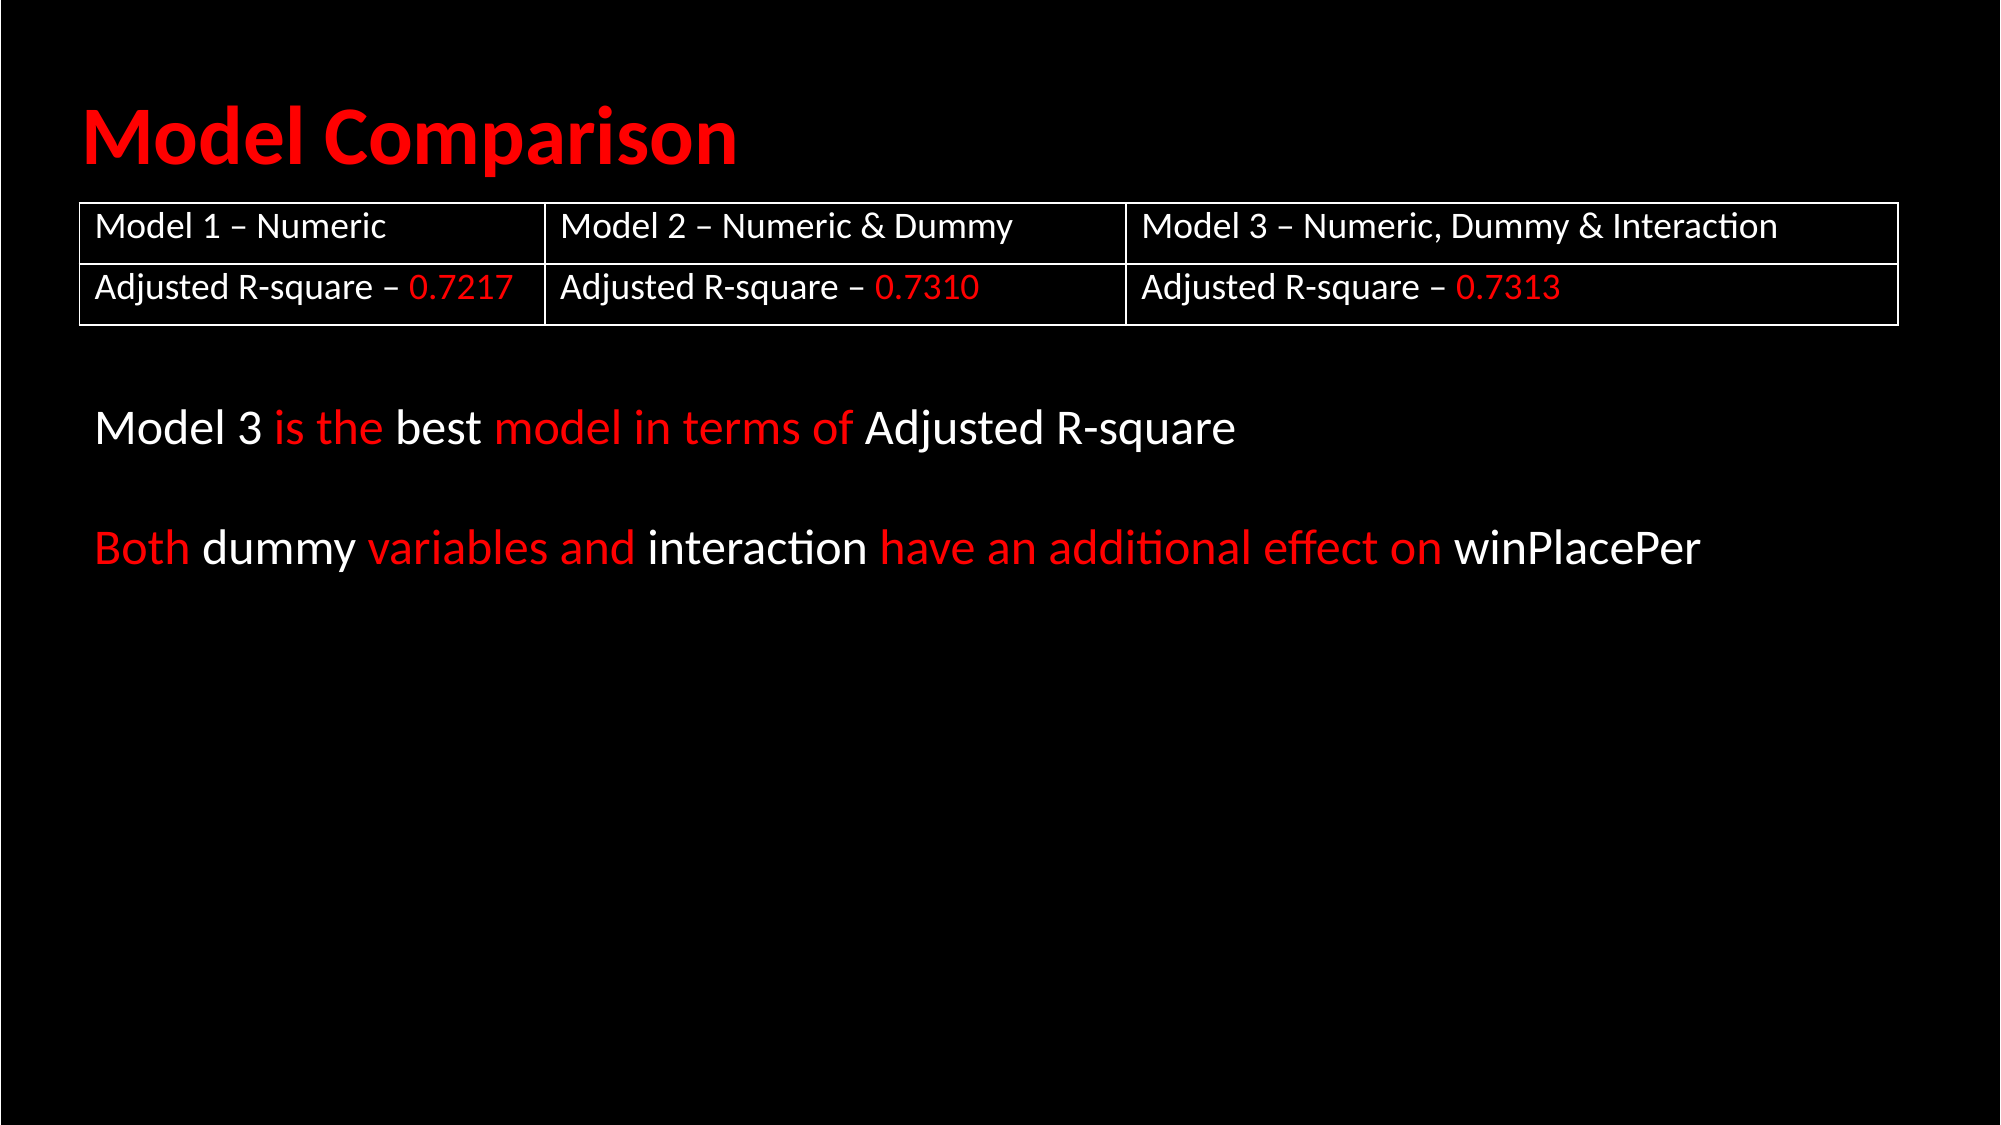

Model Comparison
| Model 1 – Numeric | Model 2 – Numeric & Dummy | Model 3 – Numeric, Dummy & Interaction |
| --- | --- | --- |
| Adjusted R-square – 0.7217 | Adjusted R-square – 0.7310 | Adjusted R-square – 0.7313 |
Model 3 is the best model in terms of Adjusted R-square

Both dummy variables and interaction have an additional effect on winPlacePer

28